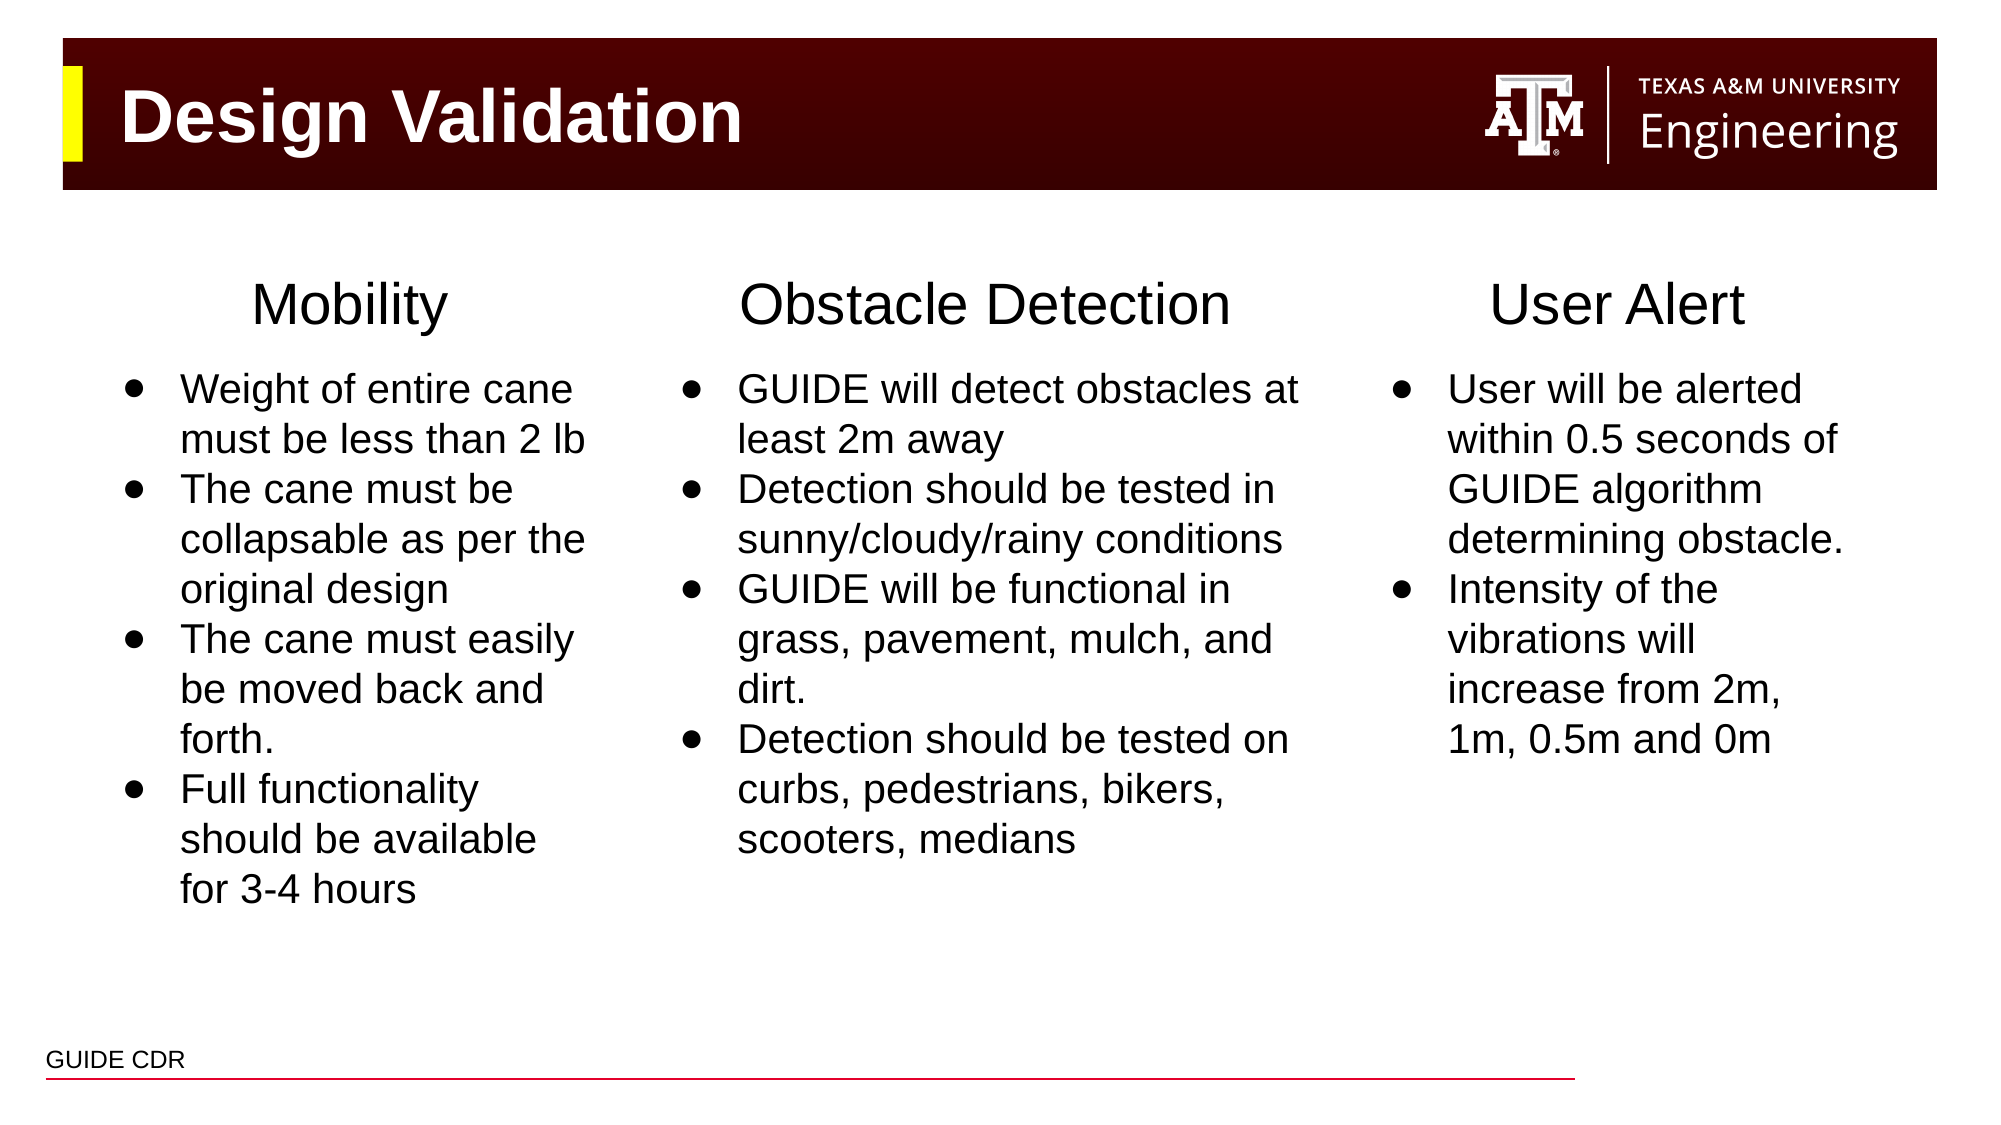

# Design Validation
Mobility
Weight of entire cane must be less than 2 lb
The cane must be collapsable as per the original design
The cane must easily be moved back and forth.
Full functionality should be available for 3-4 hours
Obstacle Detection
GUIDE will detect obstacles at least 2m away
Detection should be tested in sunny/cloudy/rainy conditions
GUIDE will be functional in grass, pavement, mulch, and dirt.
Detection should be tested on curbs, pedestrians, bikers, scooters, medians
User Alert
User will be alerted within 0.5 seconds of GUIDE algorithm determining obstacle.
Intensity of the vibrations will increase from 2m, 1m, 0.5m and 0m